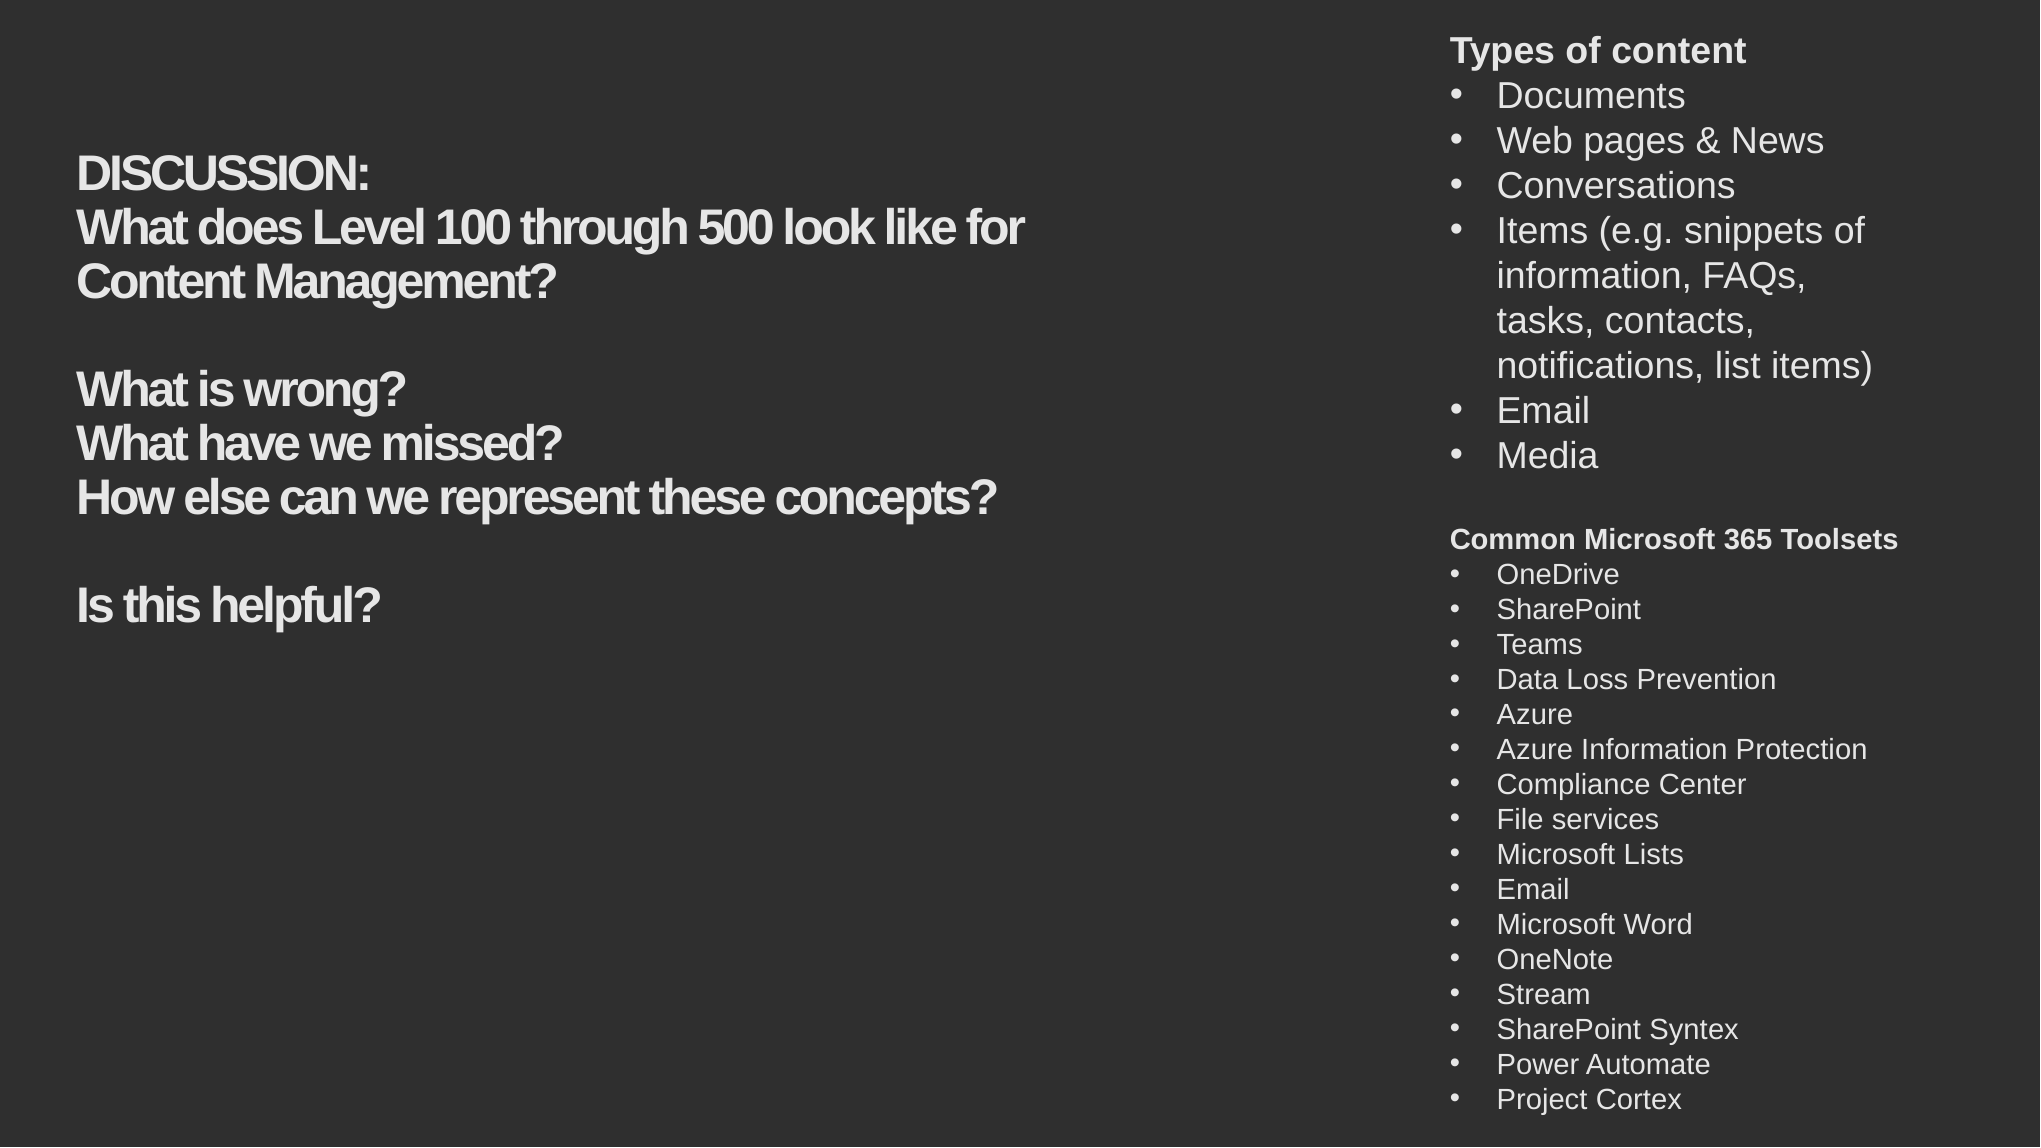

Types of content
Documents
Web pages & News
Conversations
Items (e.g. snippets of information, FAQs, tasks, contacts, notifications, list items)
Email
Media
# DISCUSSION: What does Level 100 through 500 look like for Content Management? What is wrong? What have we missed? How else can we represent these concepts? Is this helpful?

Common Microsoft 365 Toolsets
OneDrive
SharePoint
Teams
Data Loss Prevention
Azure
Azure Information Protection
Compliance Center
File services
Microsoft Lists
Email
Microsoft Word
OneNote
Stream
SharePoint Syntex
Power Automate
Project Cortex